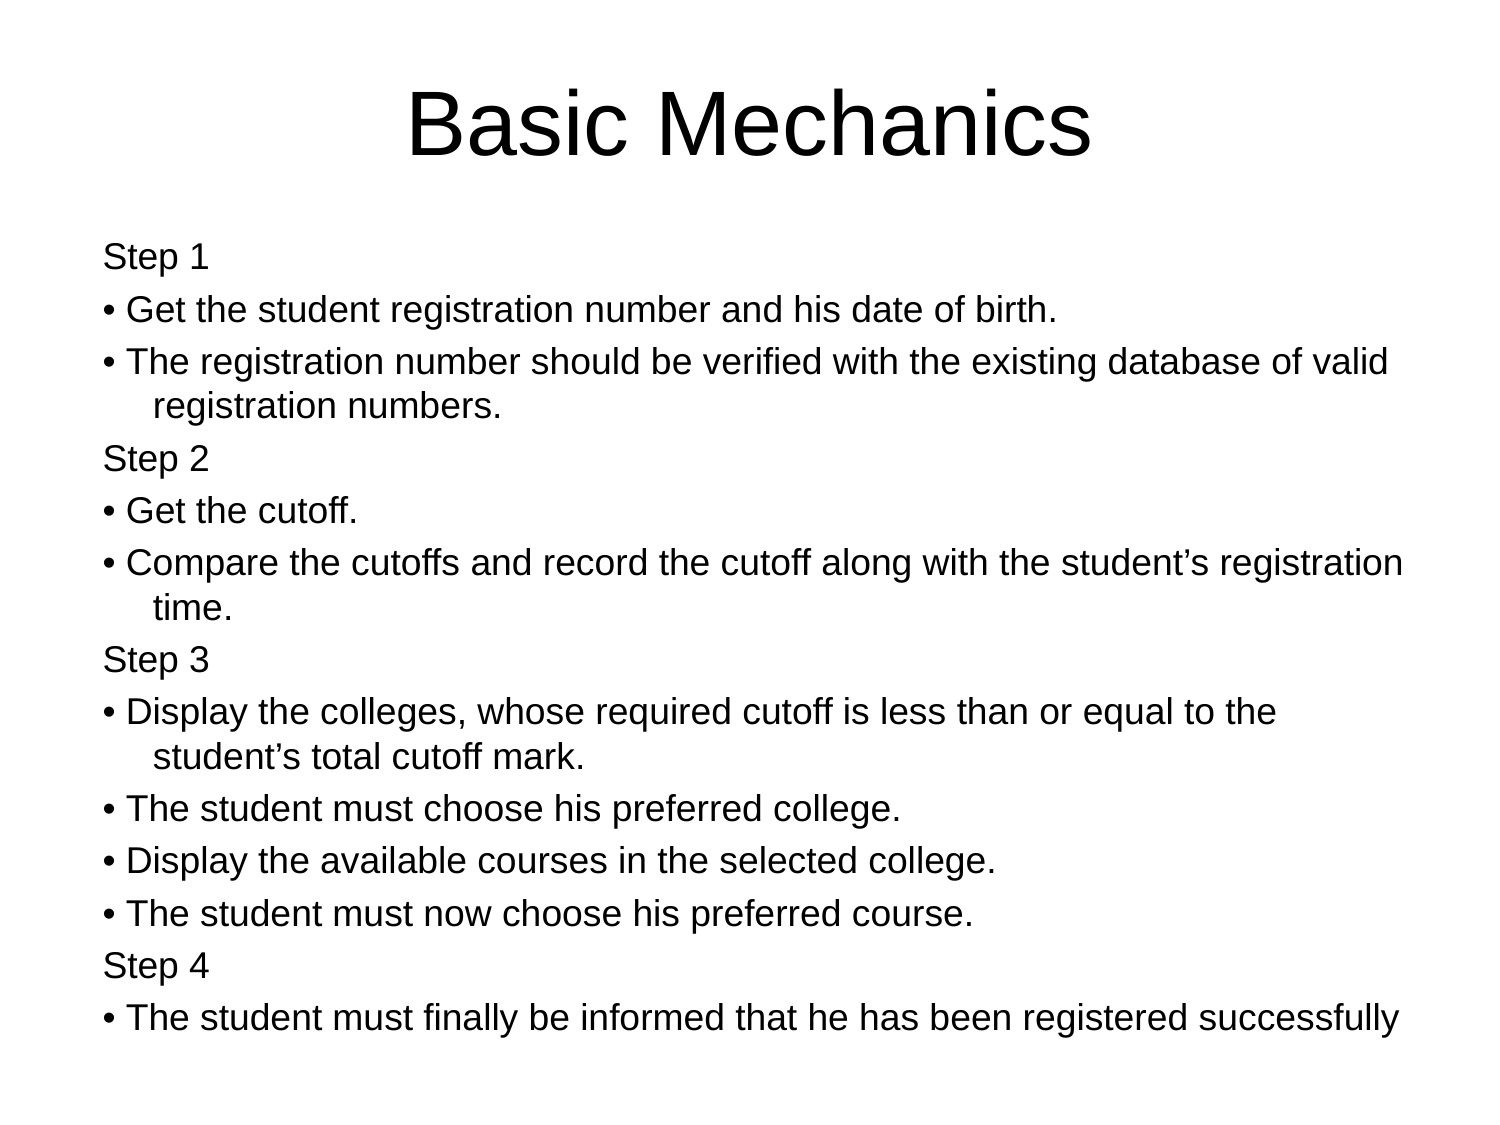

# Basic Mechanics
Step 1
• Get the student registration number and his date of birth.
• The registration number should be verified with the existing database of valid registration numbers.
Step 2
• Get the cutoff.
• Compare the cutoffs and record the cutoff along with the student’s registration time.
Step 3
• Display the colleges, whose required cutoff is less than or equal to the student’s total cutoff mark.
• The student must choose his preferred college.
• Display the available courses in the selected college.
• The student must now choose his preferred course.
Step 4
• The student must finally be informed that he has been registered successfully